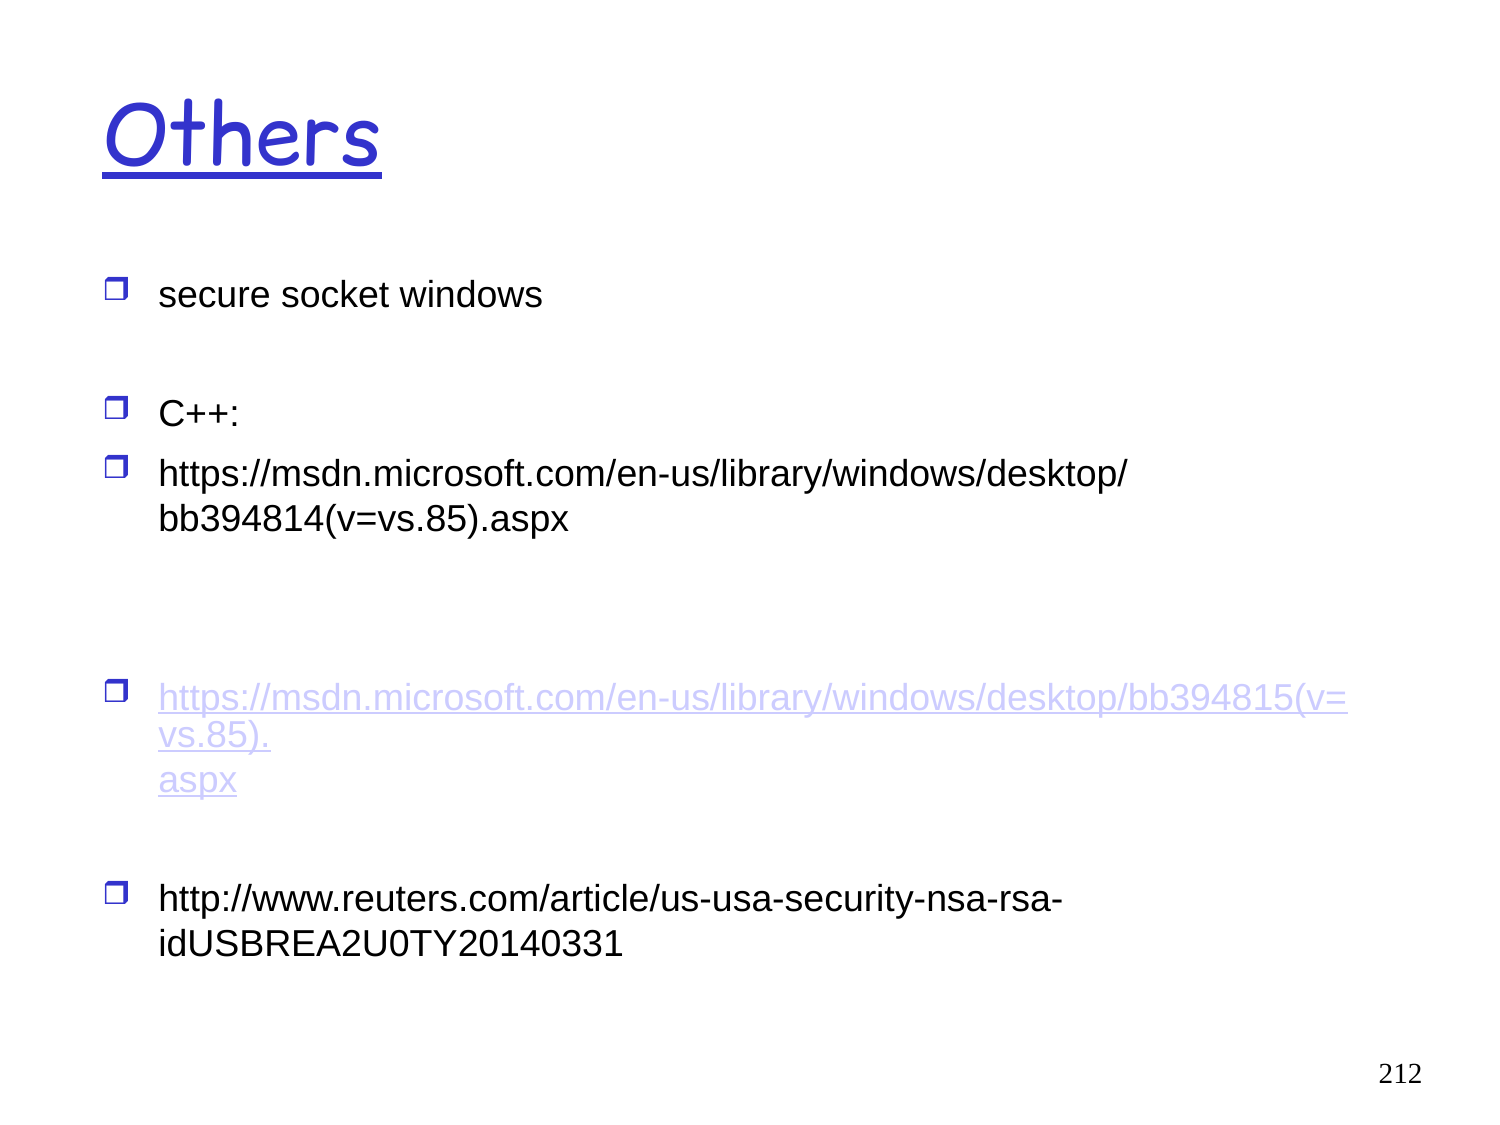

# Others
secure socket windows

C++:
https://msdn.microsoft.com/en-us/library/windows/desktop/bb394814(v=vs.85).aspx

https://msdn.microsoft.com/en-us/library/windows/desktop/bb394815(v=vs.85).aspx

http://www.reuters.com/article/us-usa-security-nsa-rsa-idUSBREA2U0TY20140331